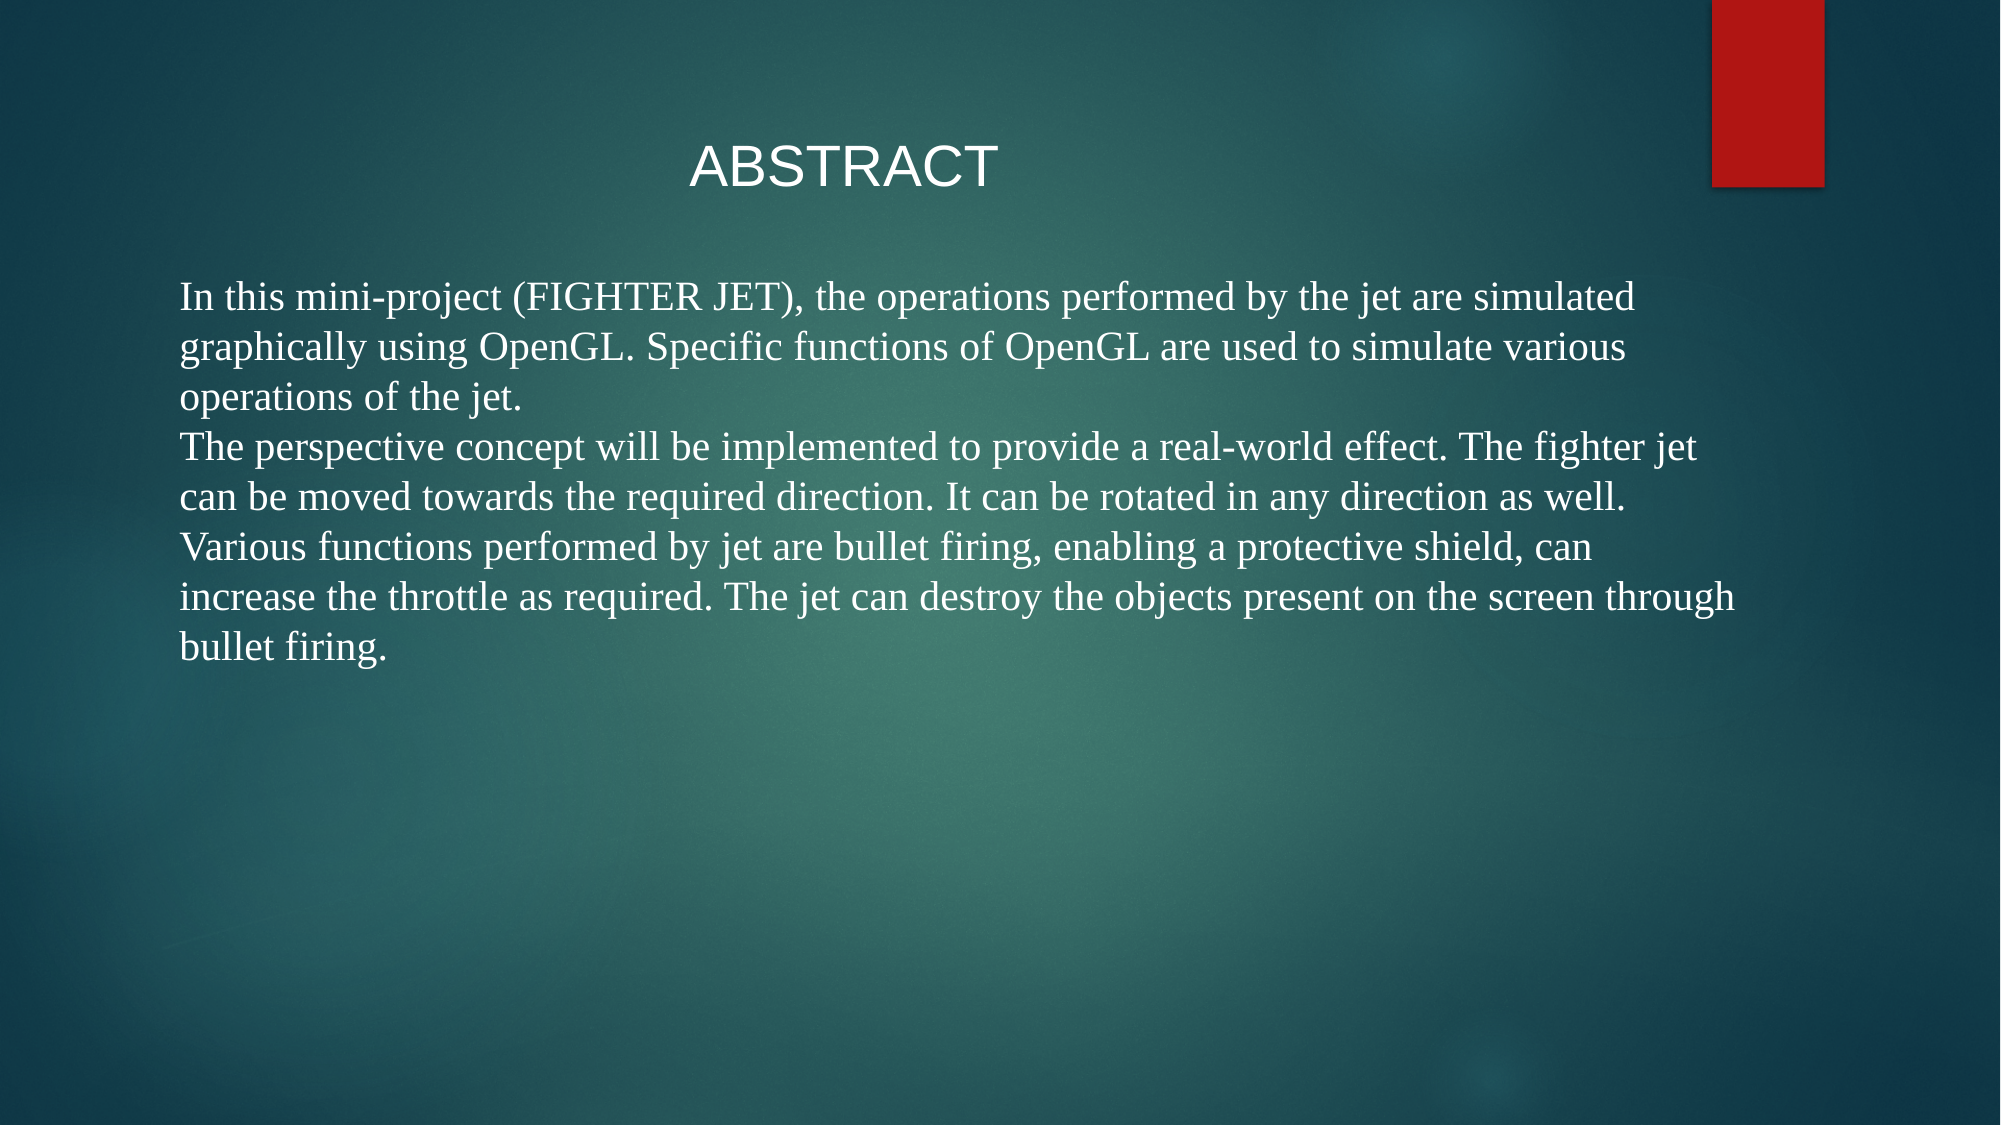

ABSTRACT

In this mini-project (FIGHTER JET), the operations performed by the jet are simulated graphically using OpenGL. Specific functions of OpenGL are used to simulate various operations of the jet.
The perspective concept will be implemented to provide a real-world effect. The fighter jet can be moved towards the required direction. It can be rotated in any direction as well. Various functions performed by jet are bullet firing, enabling a protective shield, can increase the throttle as required. The jet can destroy the objects present on the screen through bullet firing.